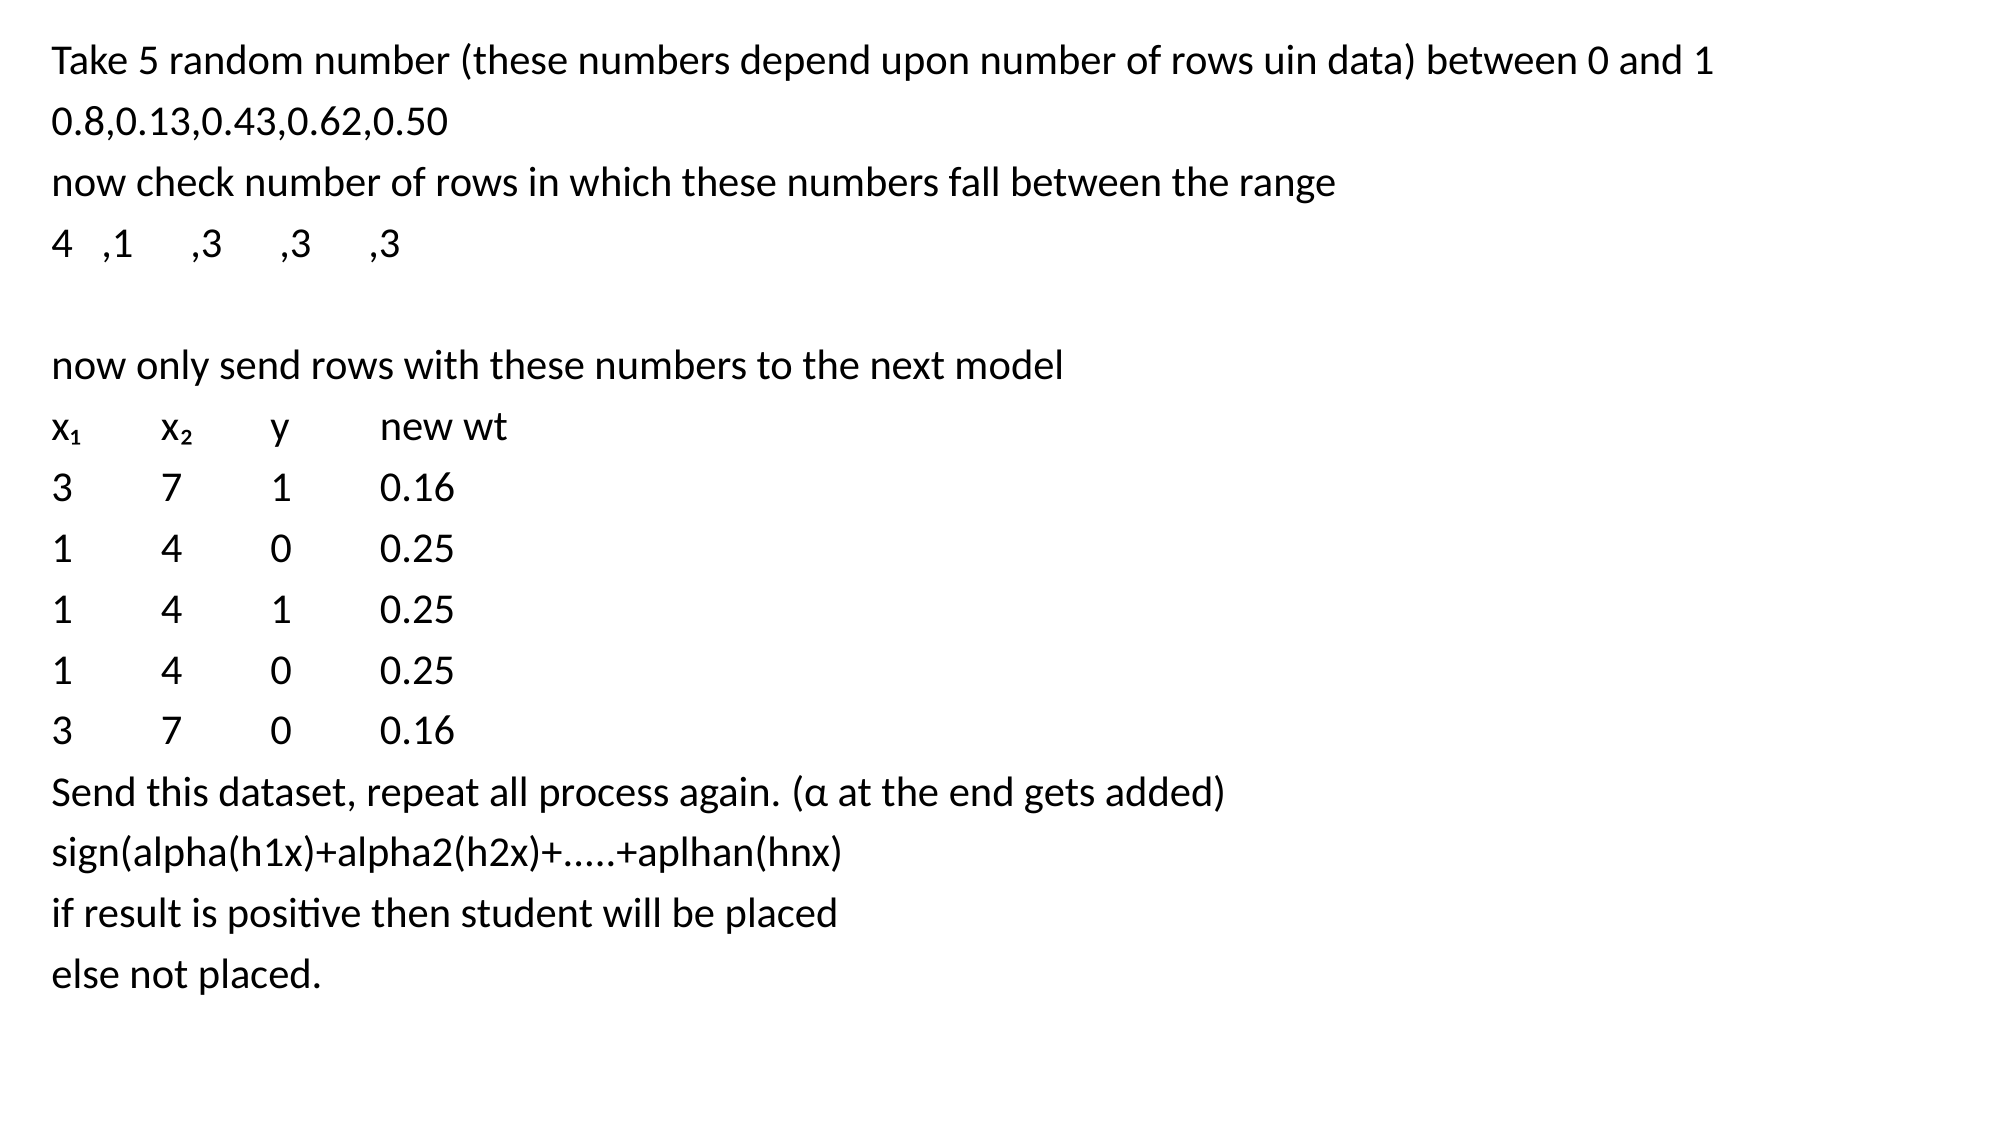

Take 5 random number (these numbers depend upon number of rows uin data) between 0 and 1
0.8,0.13,0.43,0.62,0.50
now check number of rows in which these numbers fall between the range
4   ,1      ,3      ,3      ,3

now only send rows with these numbers to the next model
x₁	x₂	y	new wt
3	7	1	0.16
1	4	0	0.25
1	4	1	0.25
1	4	0	0.25
3	7	0	0.16
Send this dataset, repeat all process again. (α at the end gets added)
sign(alpha(h1x)+alpha2(h2x)+.....+aplhan(hnx)
if result is positive then student will be placed
else not placed.